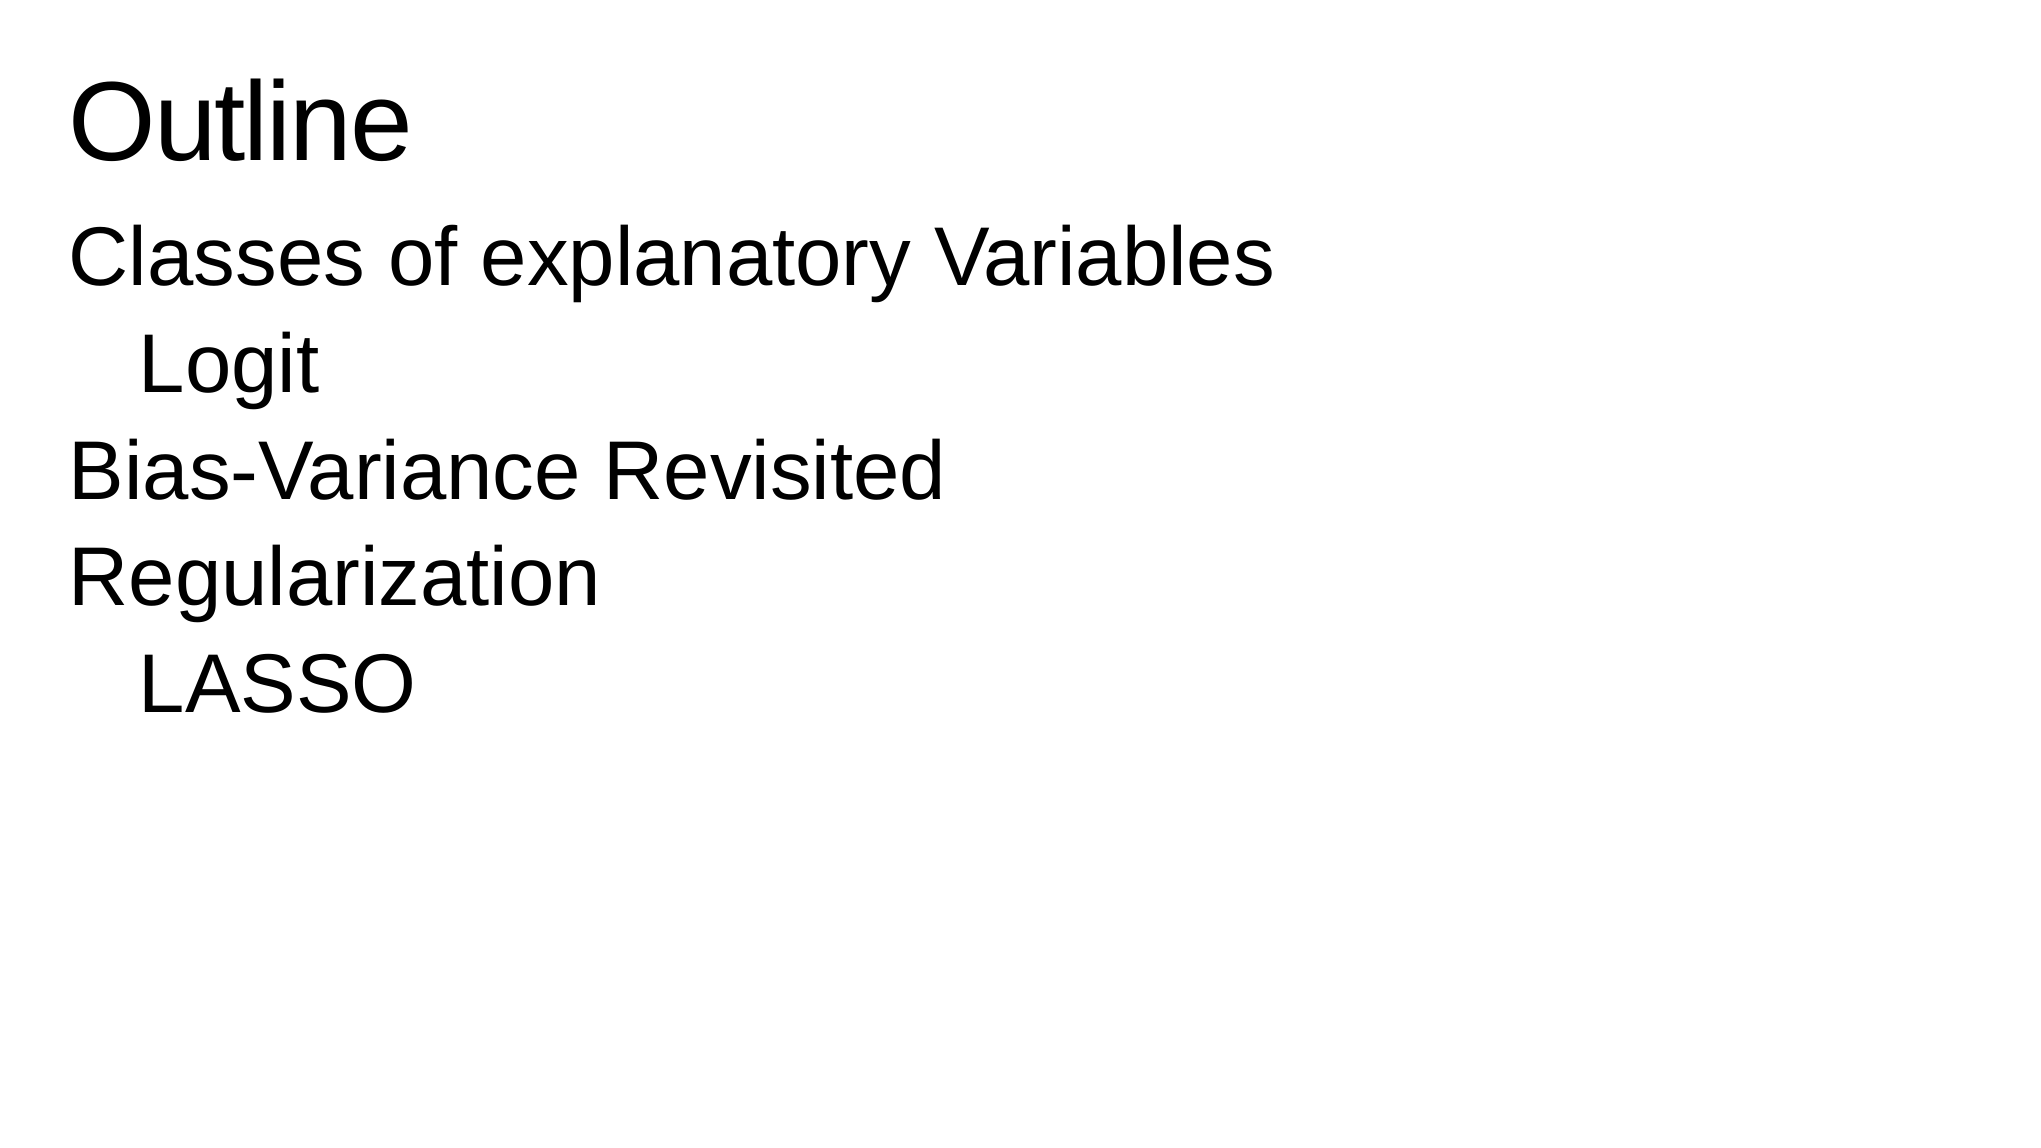

# Outline
Classes of explanatory Variables
   Logit
Bias-Variance Revisited
Regularization
   LASSO